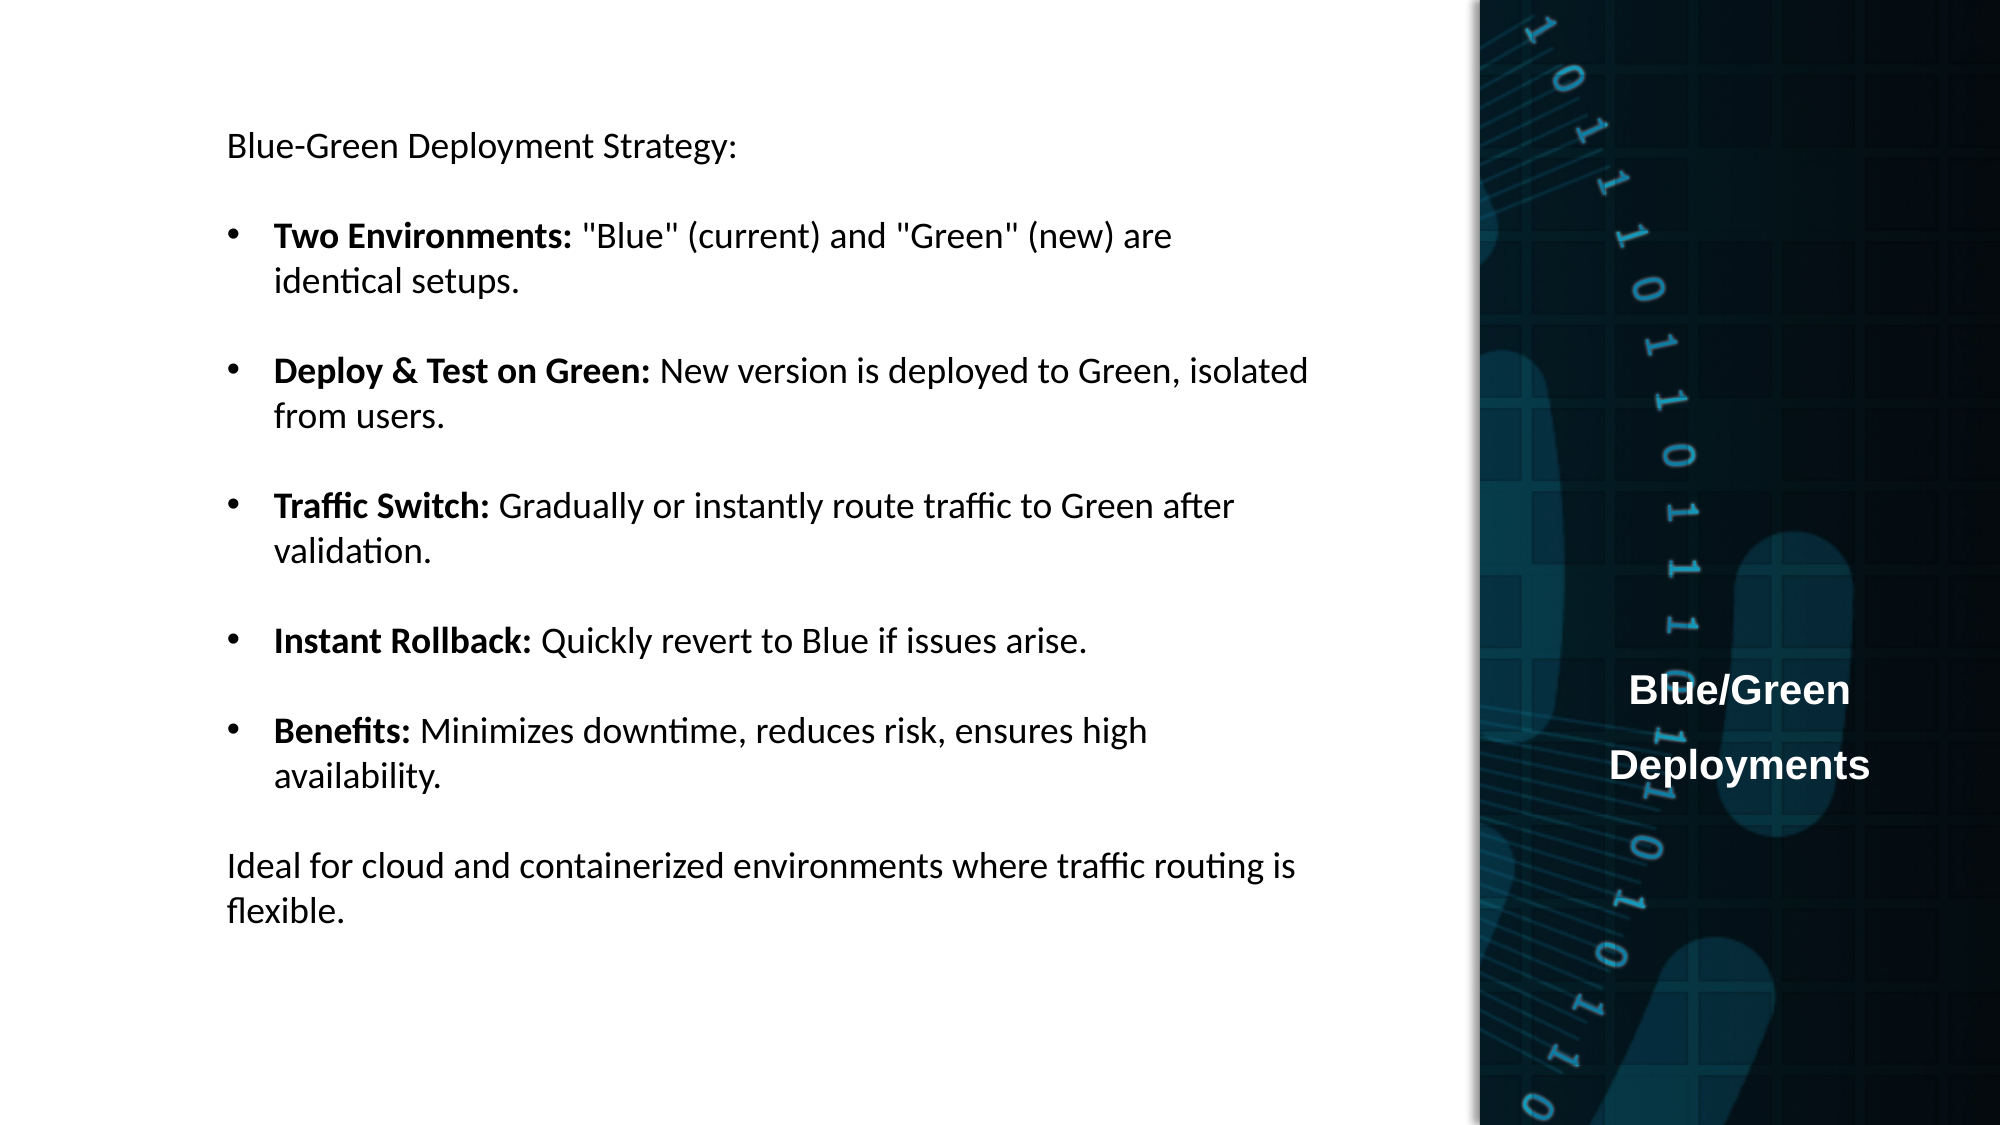

Blue/Green
Deployments
Blue-Green Deployment Strategy:

Two Environments: "Blue" (current) and "Green" (new) are identical setups.
Deploy & Test on Green: New version is deployed to Green, isolated from users.
Traffic Switch: Gradually or instantly route traffic to Green after validation.
Instant Rollback: Quickly revert to Blue if issues arise.
Benefits: Minimizes downtime, reduces risk, ensures high availability.

Ideal for cloud and containerized environments where traffic routing is flexible.